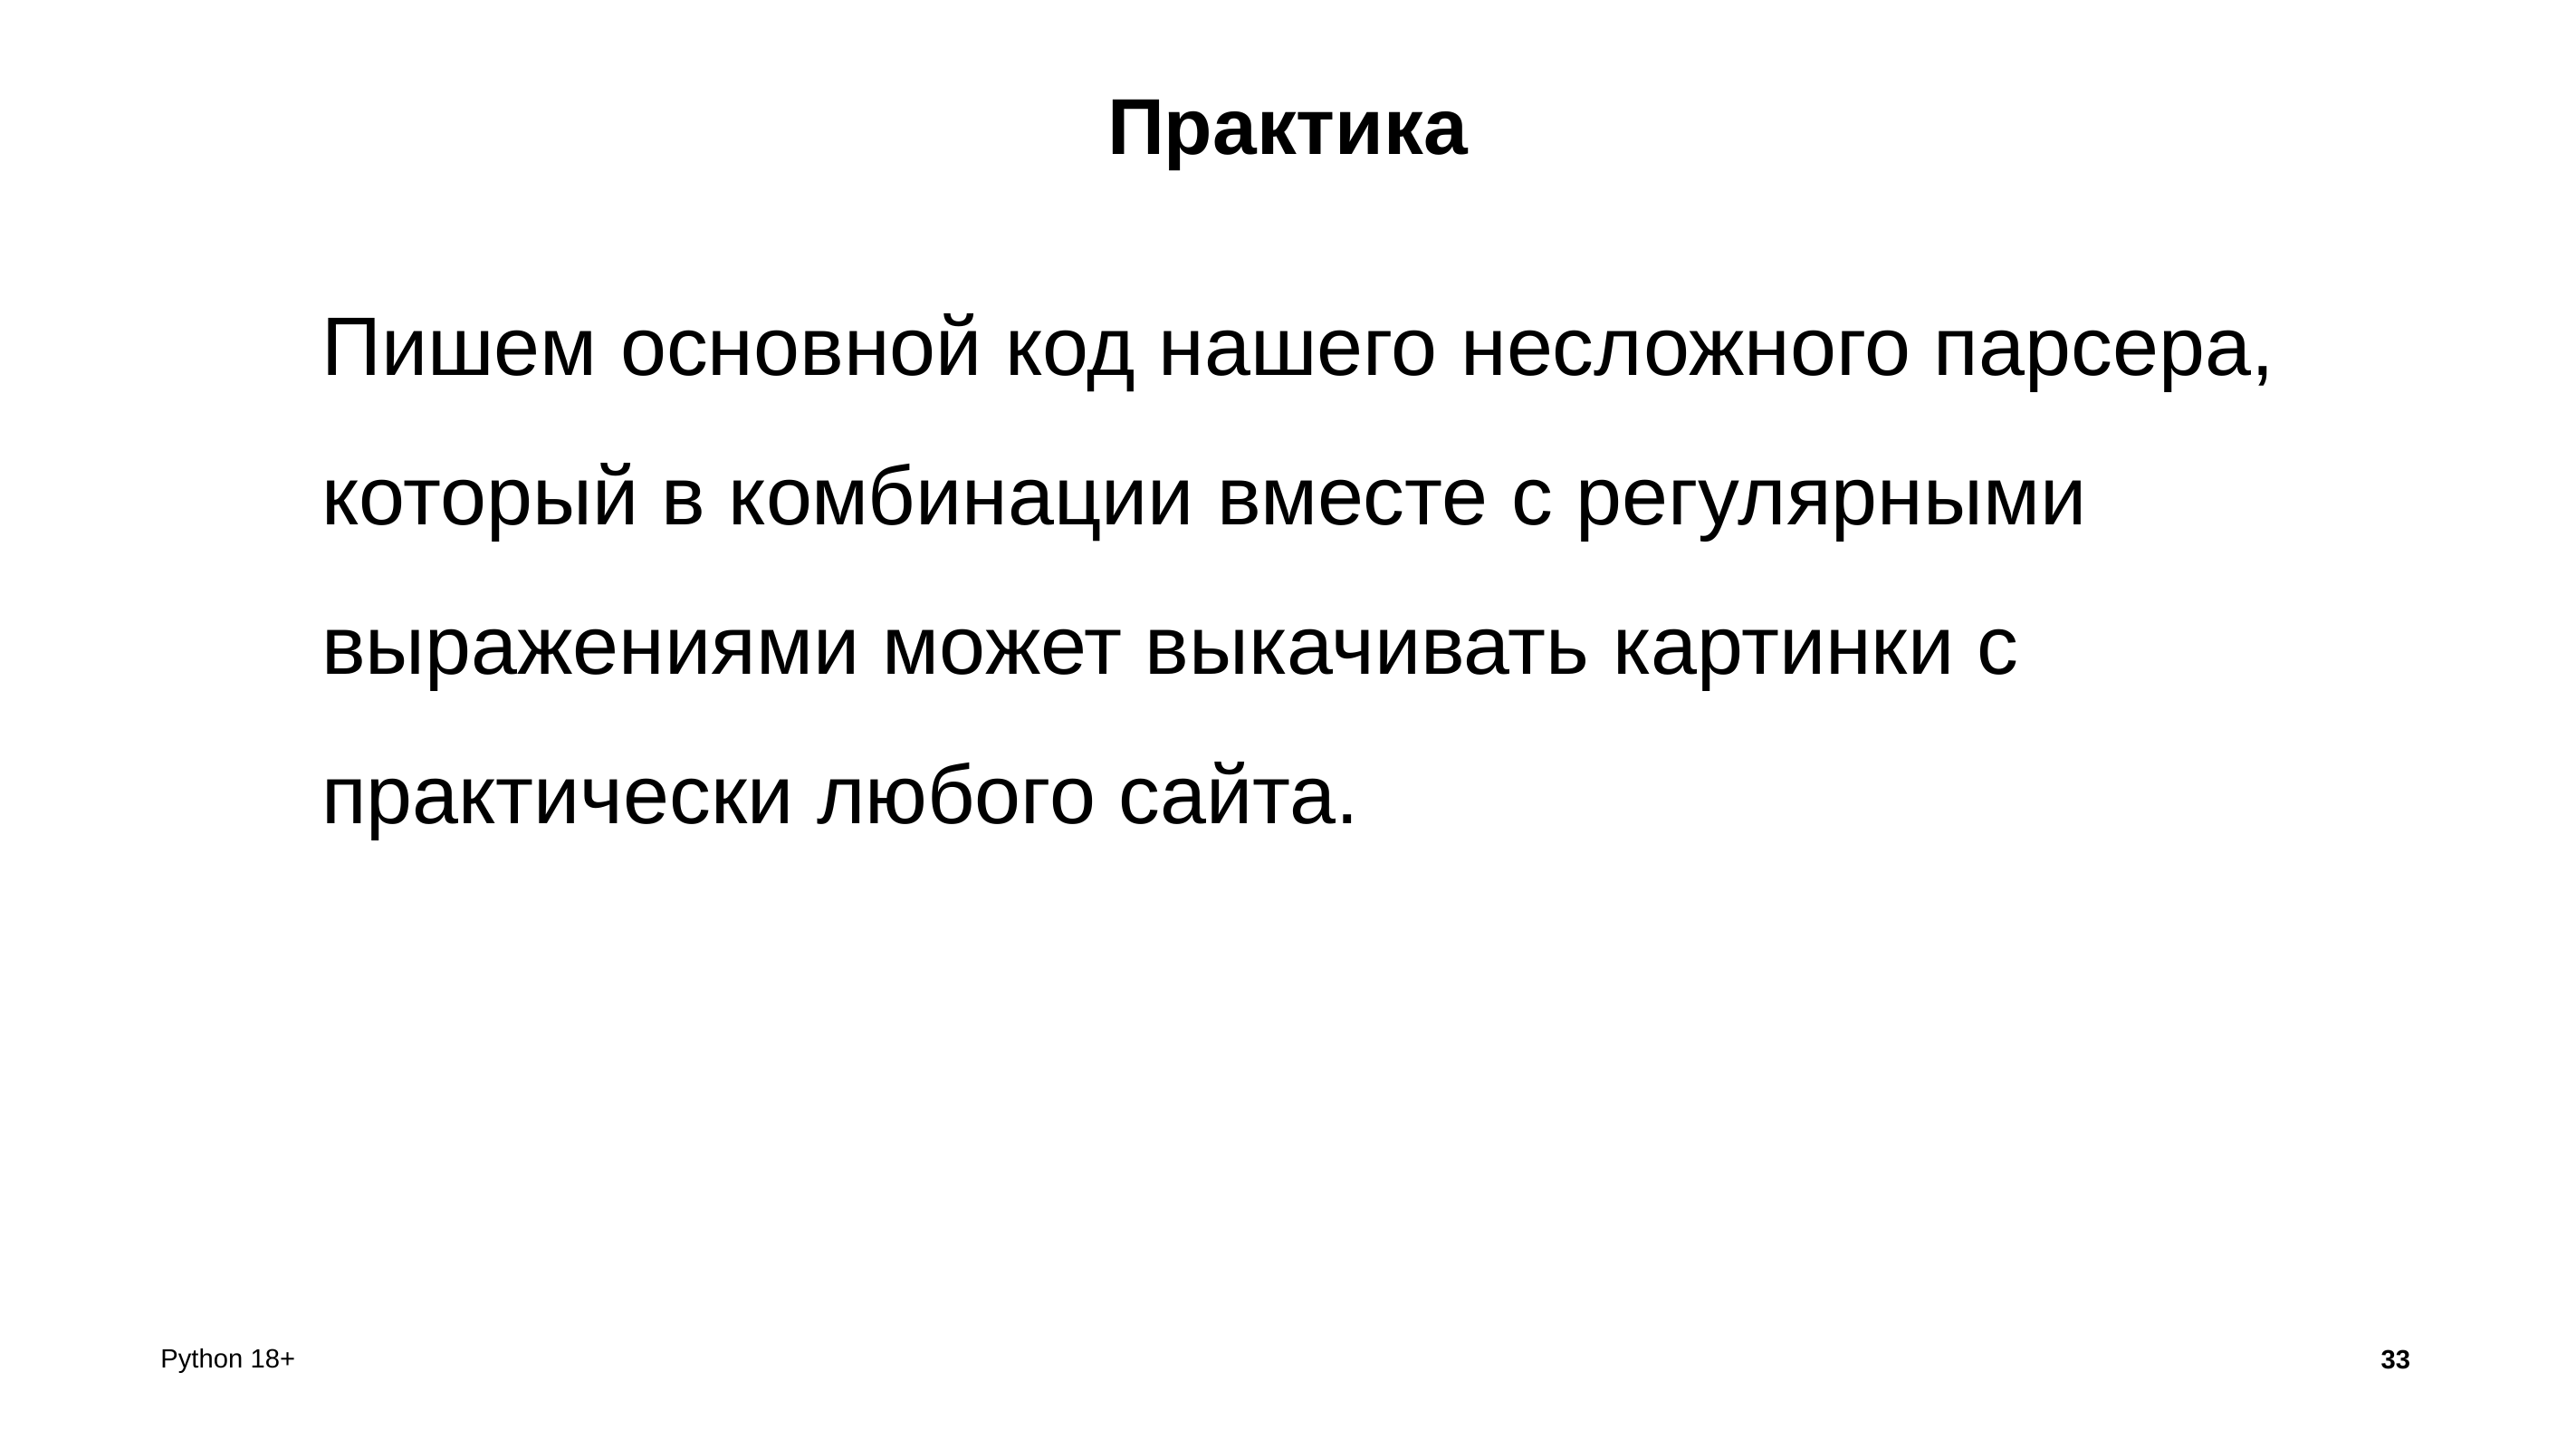

# Практика
Пишем основной код нашего несложного парсера, который в комбинации вместе с регулярными выражениями может выкачивать картинки с практически любого сайта.

33
Python 18+